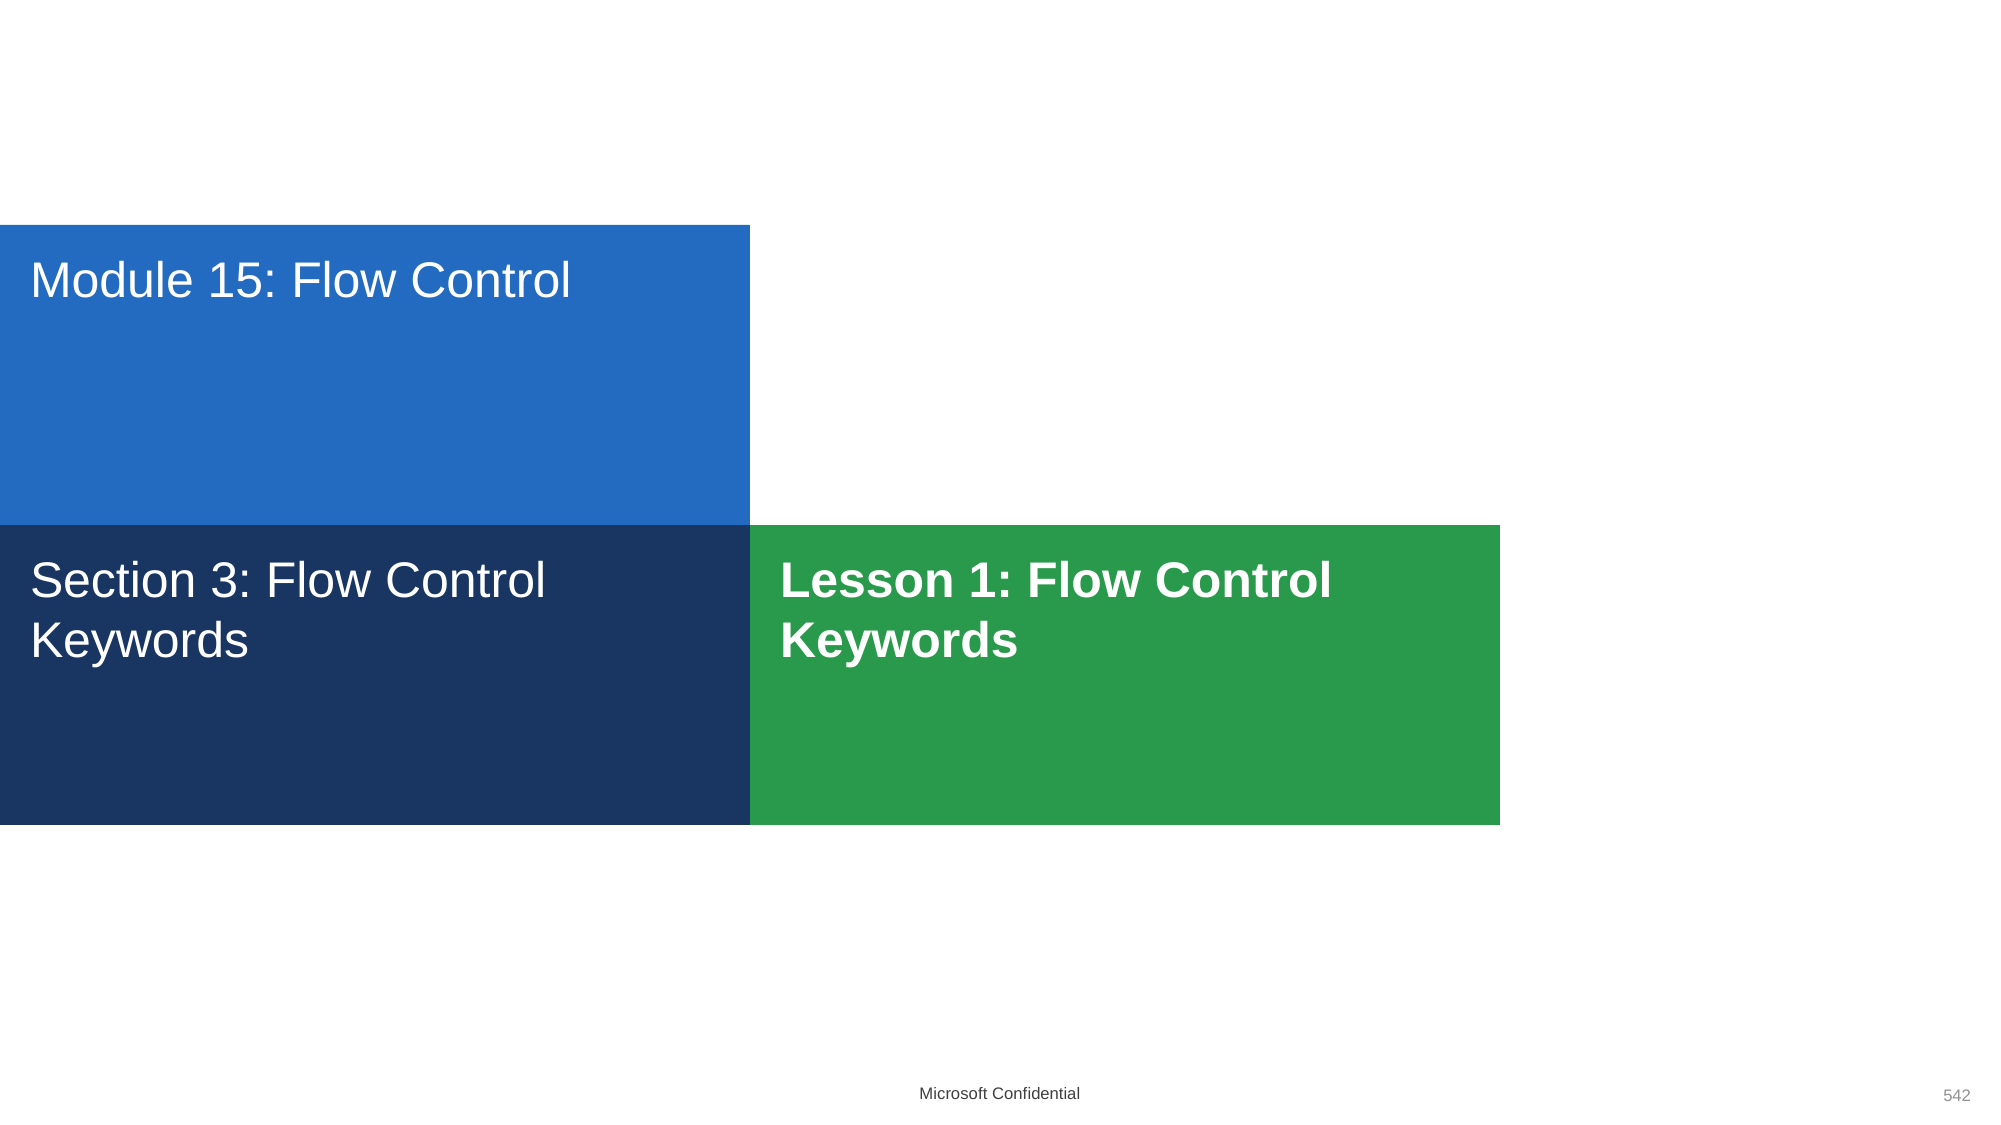

# Module 15: Flow Control
Section 3: Flow Control Keywords
Lesson 1: Flow Control Keywords
542